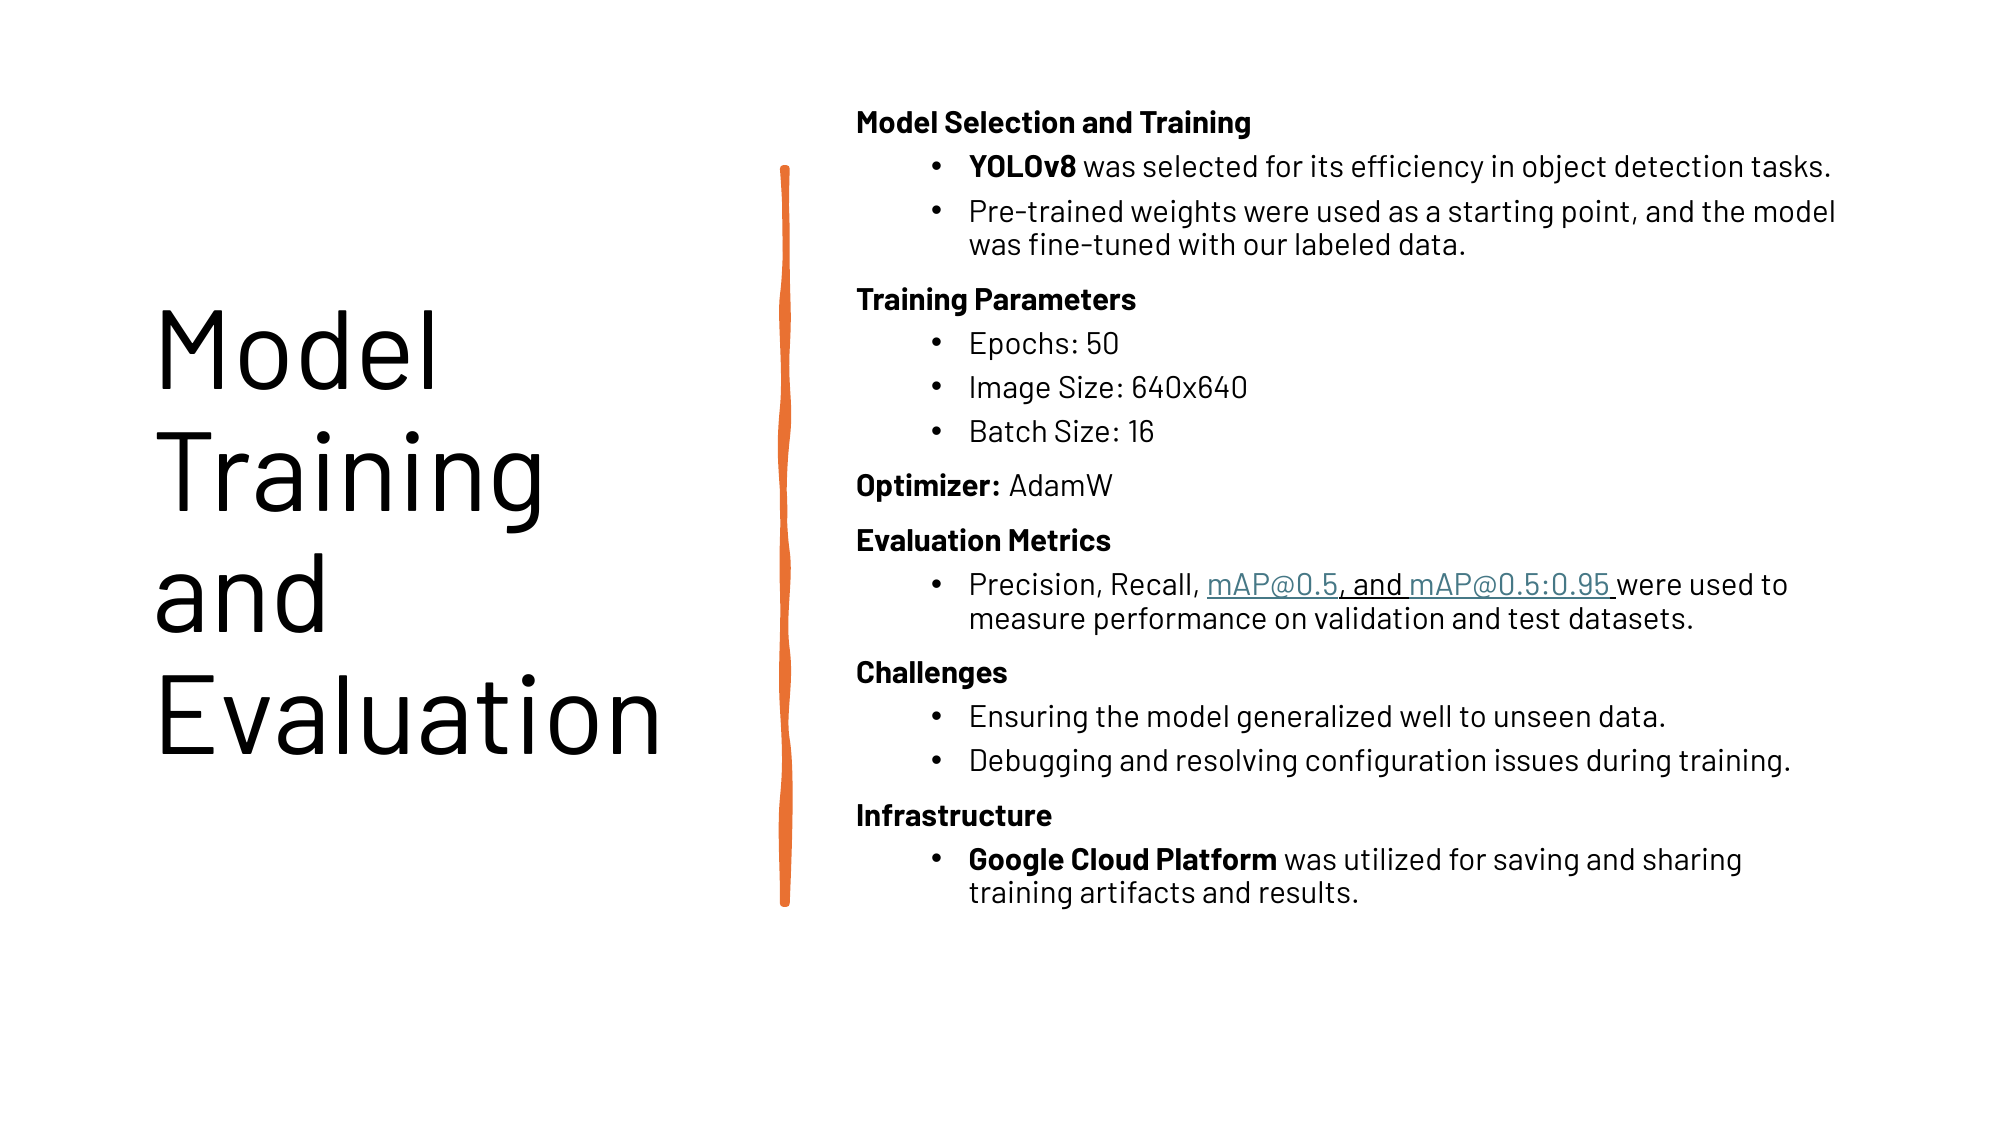

# Model Training and Evaluation
Model Selection and Training
YOLOv8 was selected for its efficiency in object detection tasks.
Pre-trained weights were used as a starting point, and the model was fine-tuned with our labeled data.
Training Parameters
Epochs: 50
Image Size: 640x640
Batch Size: 16
Optimizer: AdamW
Evaluation Metrics
Precision, Recall, mAP@0.5, and mAP@0.5:0.95 were used to measure performance on validation and test datasets.
Challenges
Ensuring the model generalized well to unseen data.
Debugging and resolving configuration issues during training.
Infrastructure
Google Cloud Platform was utilized for saving and sharing training artifacts and results.